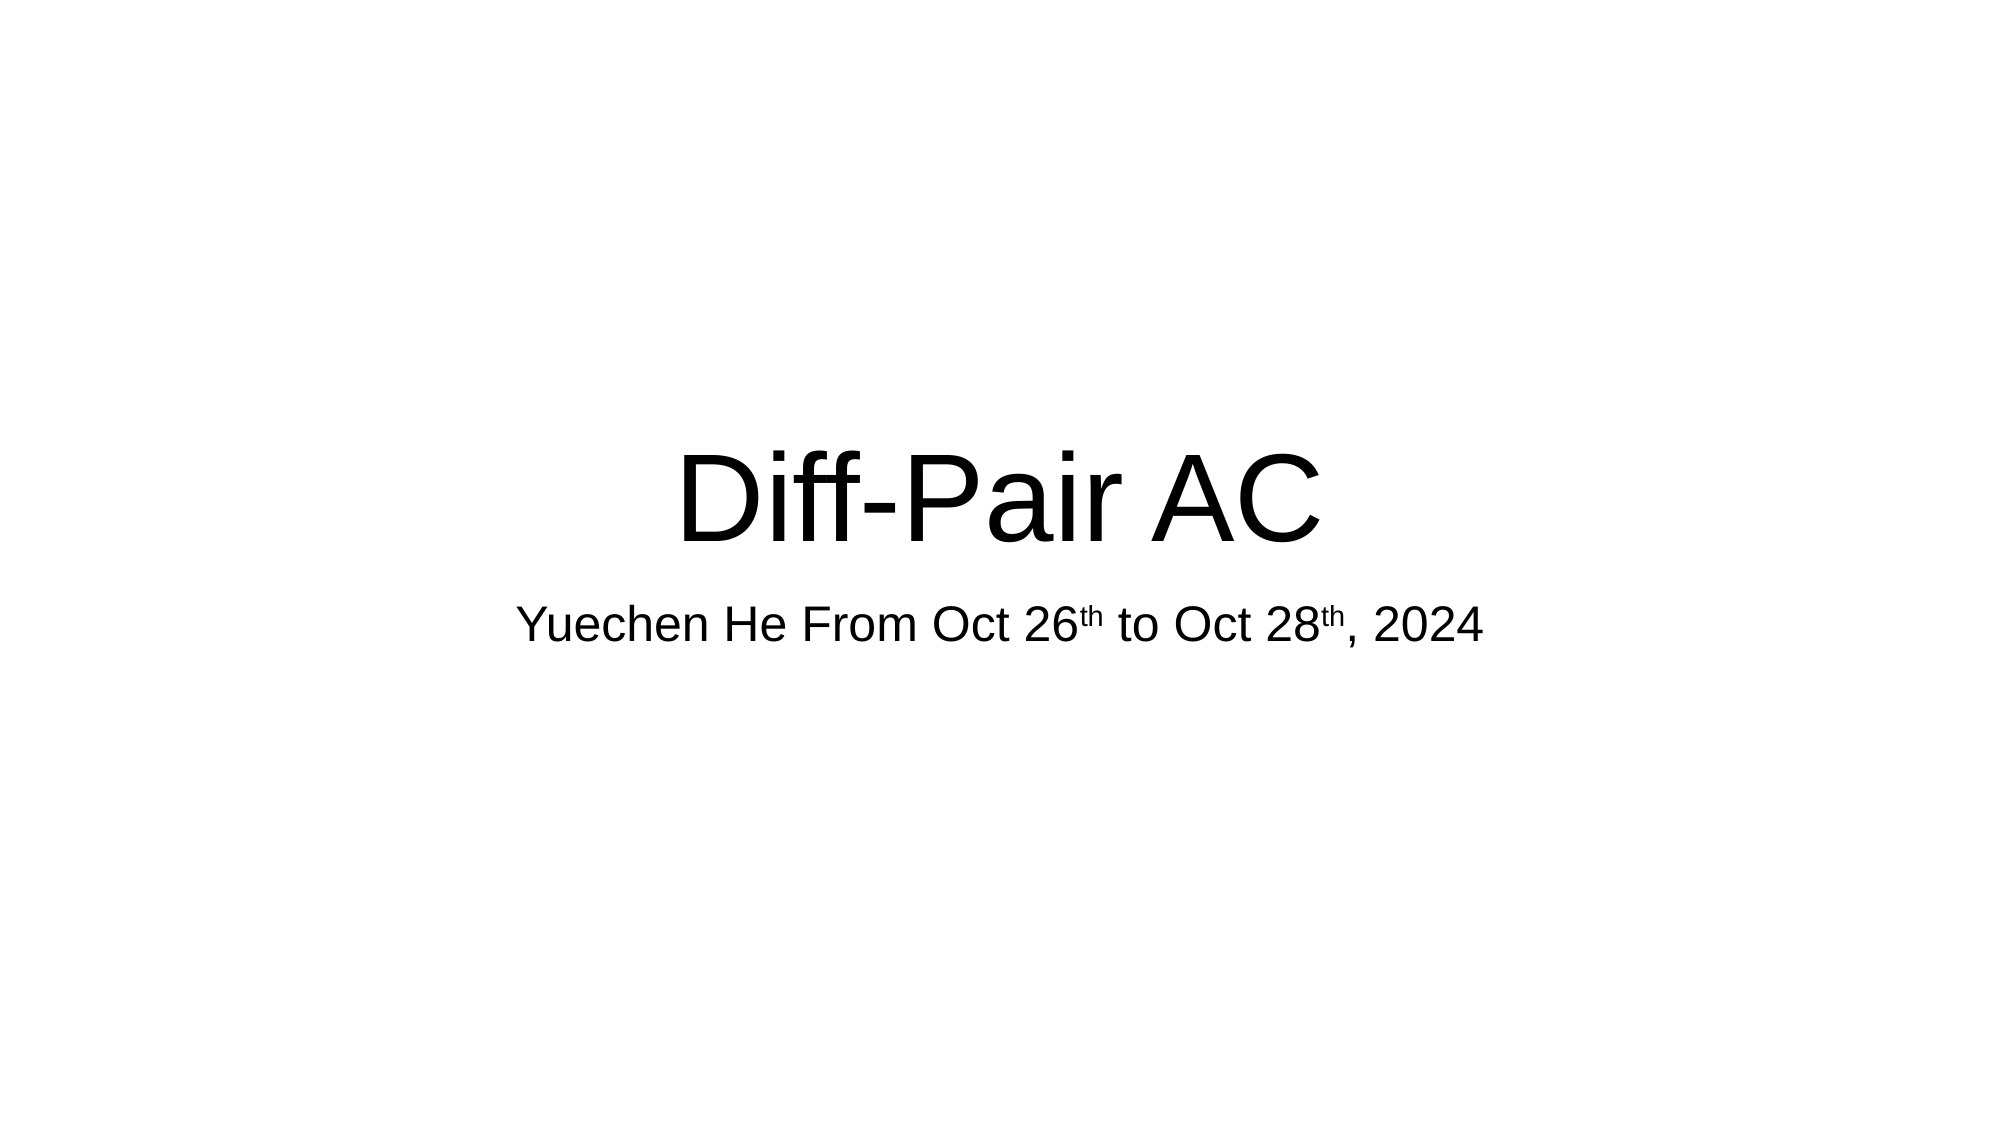

# Diff-Pair AC
Yuechen He From Oct 26th to Oct 28th, 2024